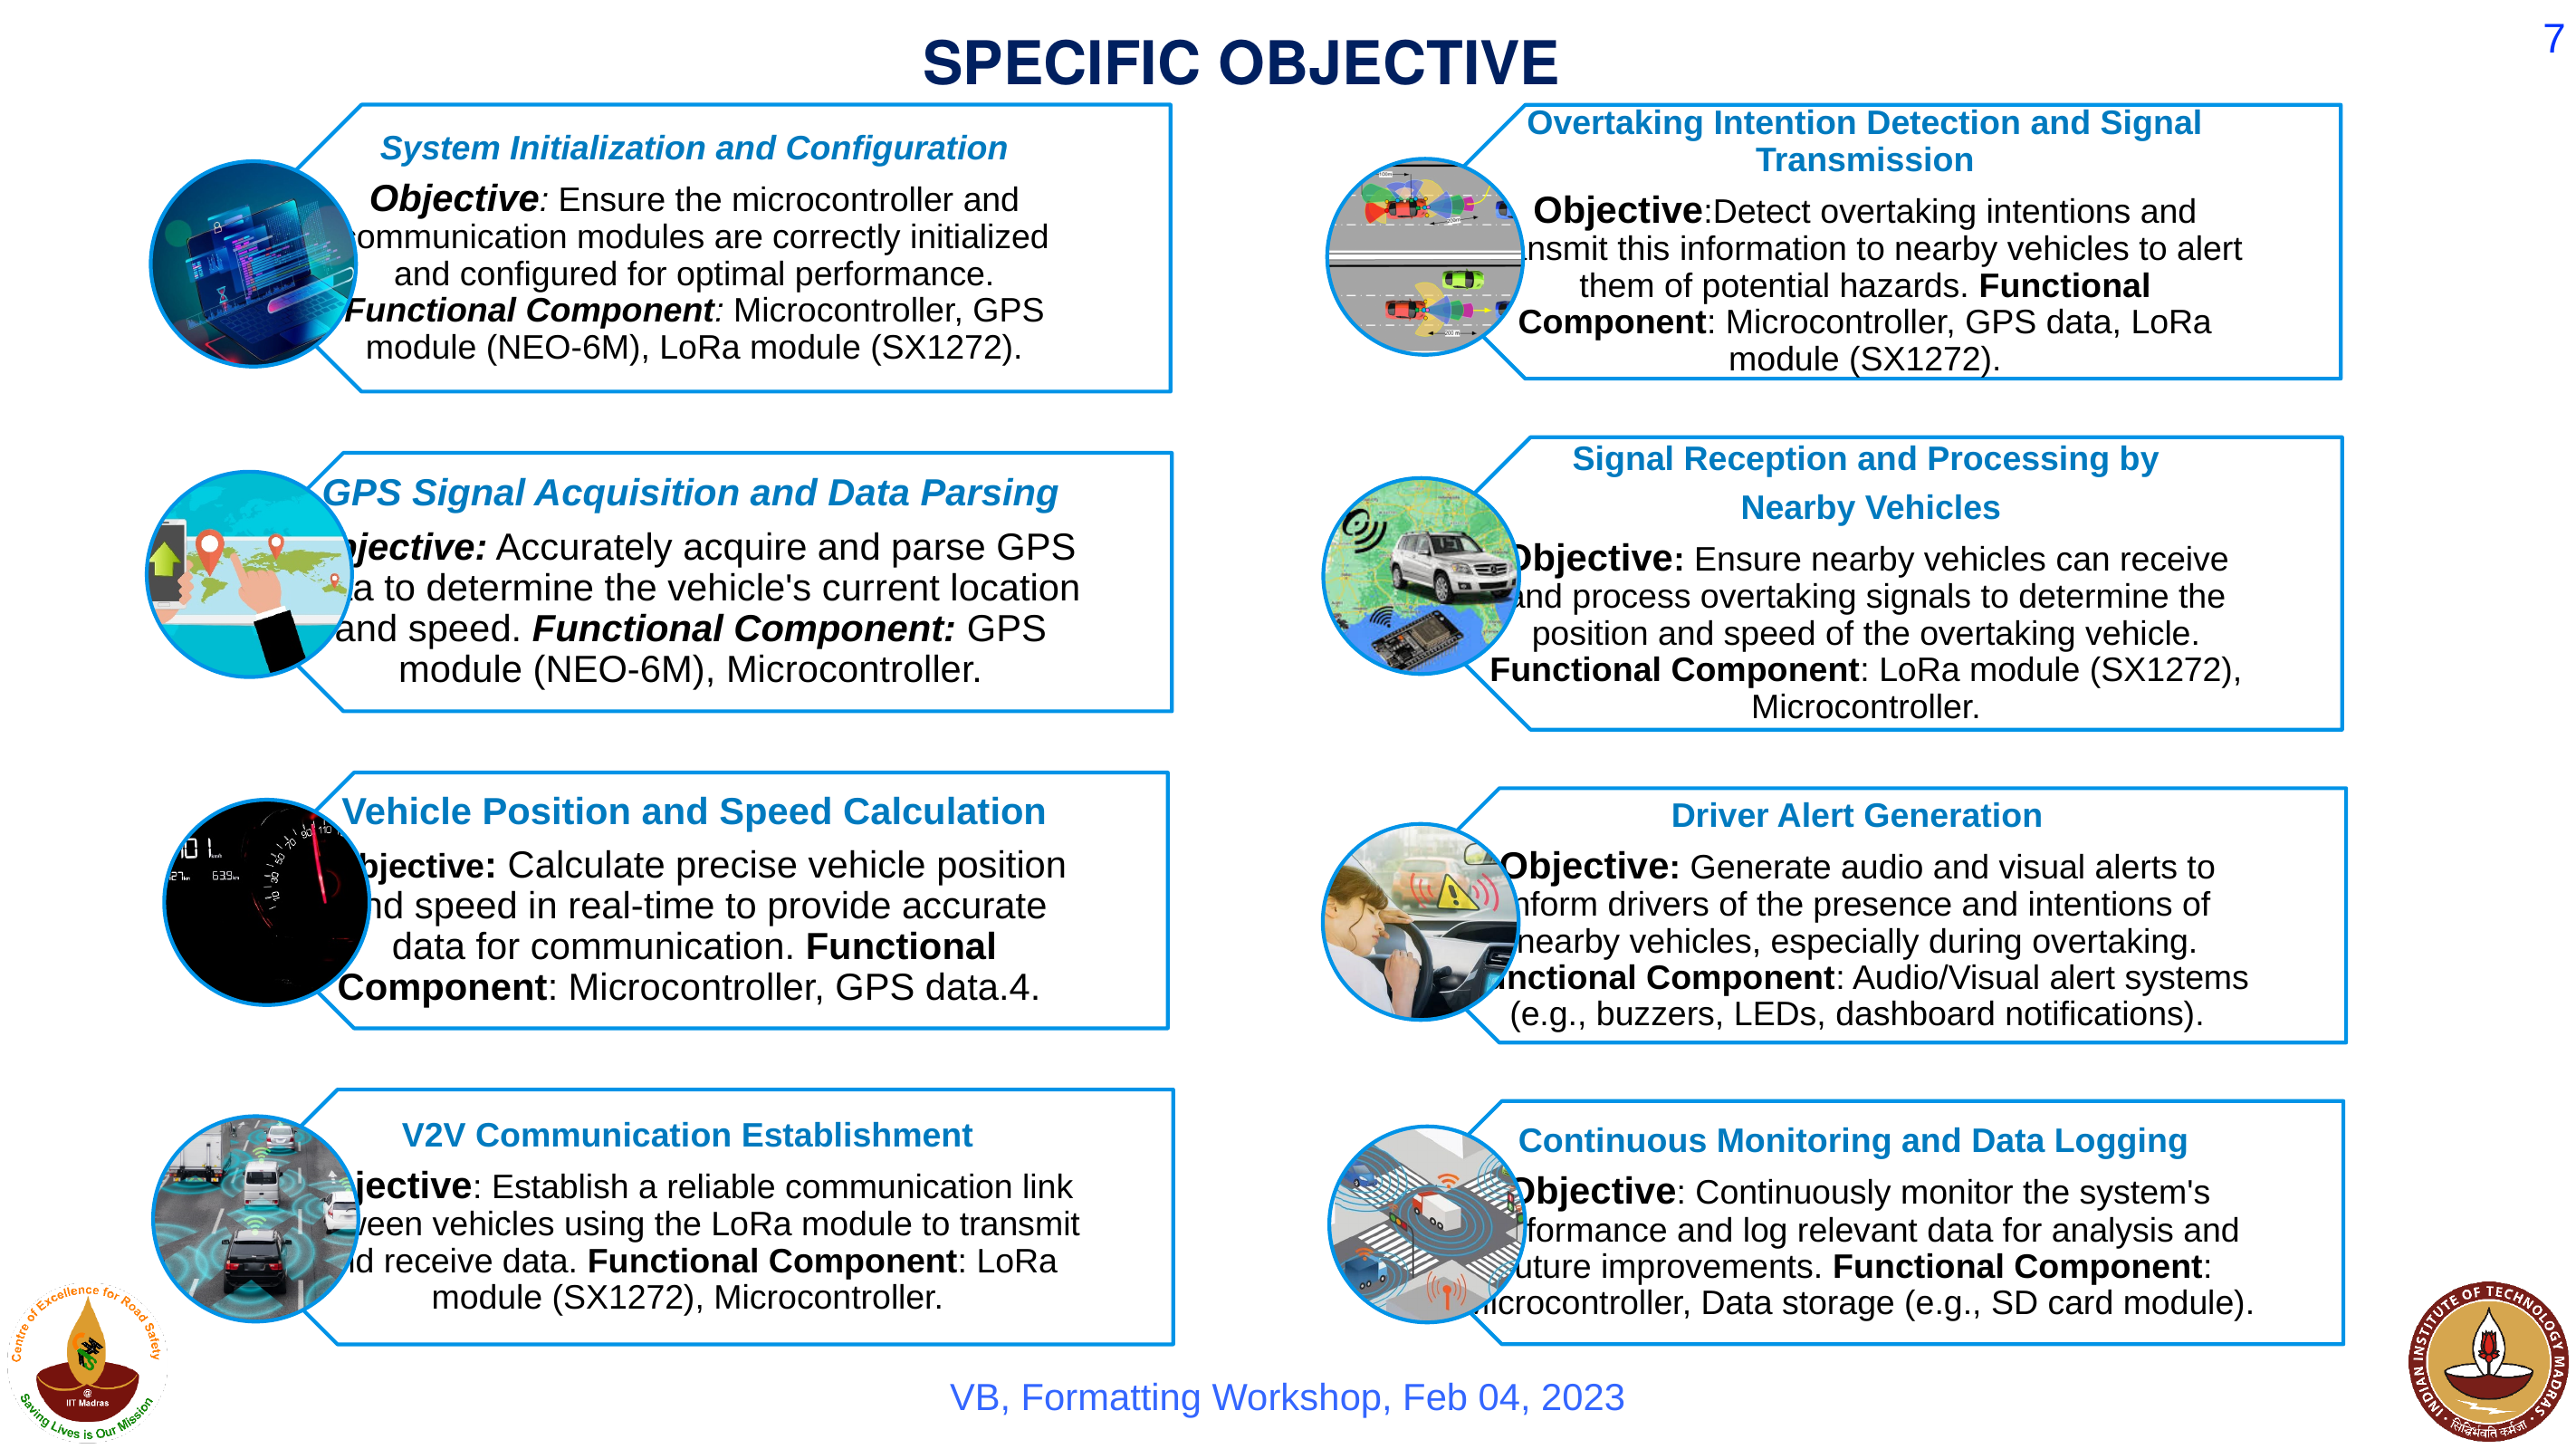

7
SPECIFIC OBJECTIVE
System Initialization and Configuration
Objective: Ensure the microcontroller and communication modules are correctly initialized and configured for optimal performance. Functional Component: Microcontroller, GPS module (NEO-6M), LoRa module (SX1272).
GPS Signal Acquisition and Data Parsing
Objective: Accurately acquire and parse GPS data to determine the vehicle's current location and speed. Functional Component: GPS module (NEO-6M), Microcontroller.
Vehicle Position and Speed Calculation
 Objective: Calculate precise vehicle position and speed in real-time to provide accurate data for communication. Functional Component: Microcontroller, GPS data.4.
V2V Communication Establishment
Objective: Establish a reliable communication link between vehicles using the LoRa module to transmit and receive data. Functional Component: LoRa module (SX1272), Microcontroller.
Overtaking Intention Detection and Signal Transmission
Objective:Detect overtaking intentions and transmit this information to nearby vehicles to alert them of potential hazards. Functional Component: Microcontroller, GPS data, LoRa module (SX1272).
Signal Reception and Processing by
 Nearby Vehicles
Objective: Ensure nearby vehicles can receive and process overtaking signals to determine the position and speed of the overtaking vehicle. Functional Component: LoRa module (SX1272), Microcontroller.
Driver Alert Generation
Objective: Generate audio and visual alerts to inform drivers of the presence and intentions of nearby vehicles, especially during overtaking. Functional Component: Audio/Visual alert systems (e.g., buzzers, LEDs, dashboard notifications).
Continuous Monitoring and Data Logging
Objective: Continuously monitor the system's performance and log relevant data for analysis and future improvements. Functional Component: Microcontroller, Data storage (e.g., SD card module).